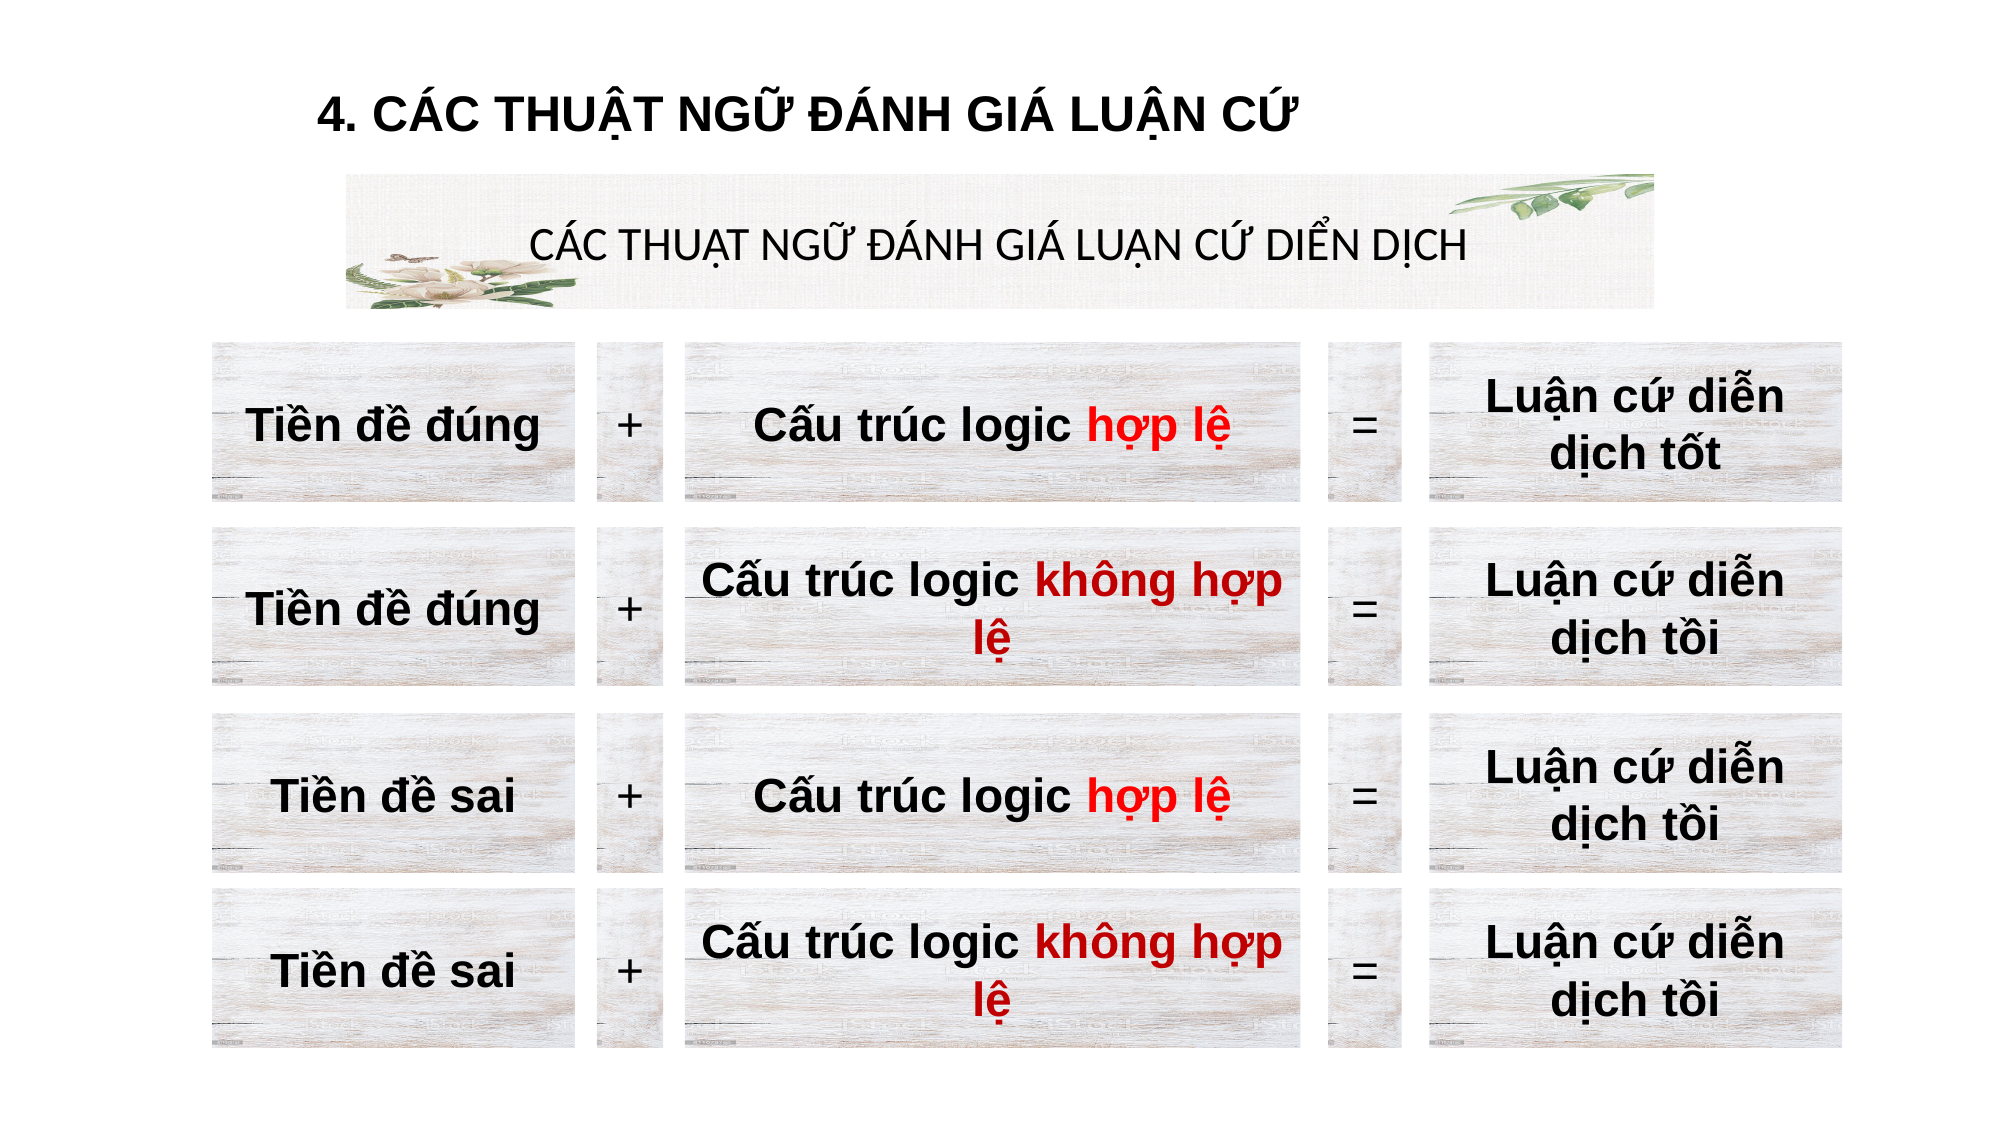

4. CÁC THUẬT NGỮ ĐÁNH GIÁ LUẬN CỨ
CÁC THUẬT NGỮ ĐÁNH GIÁ LUẬN CỨ DIỂN DỊCH
Tiền đề đúng
+
Cấu trúc logic hợp lệ
=
Luận cứ diễn dịch tốt
Tiền đề đúng
+
Cấu trúc logic không hợp lệ
=
Luận cứ diễn dịch tồi
Tiền đề sai
+
Cấu trúc logic hợp lệ
=
Luận cứ diễn dịch tồi
Tiền đề sai
+
Cấu trúc logic không hợp lệ
=
Luận cứ diễn dịch tồi